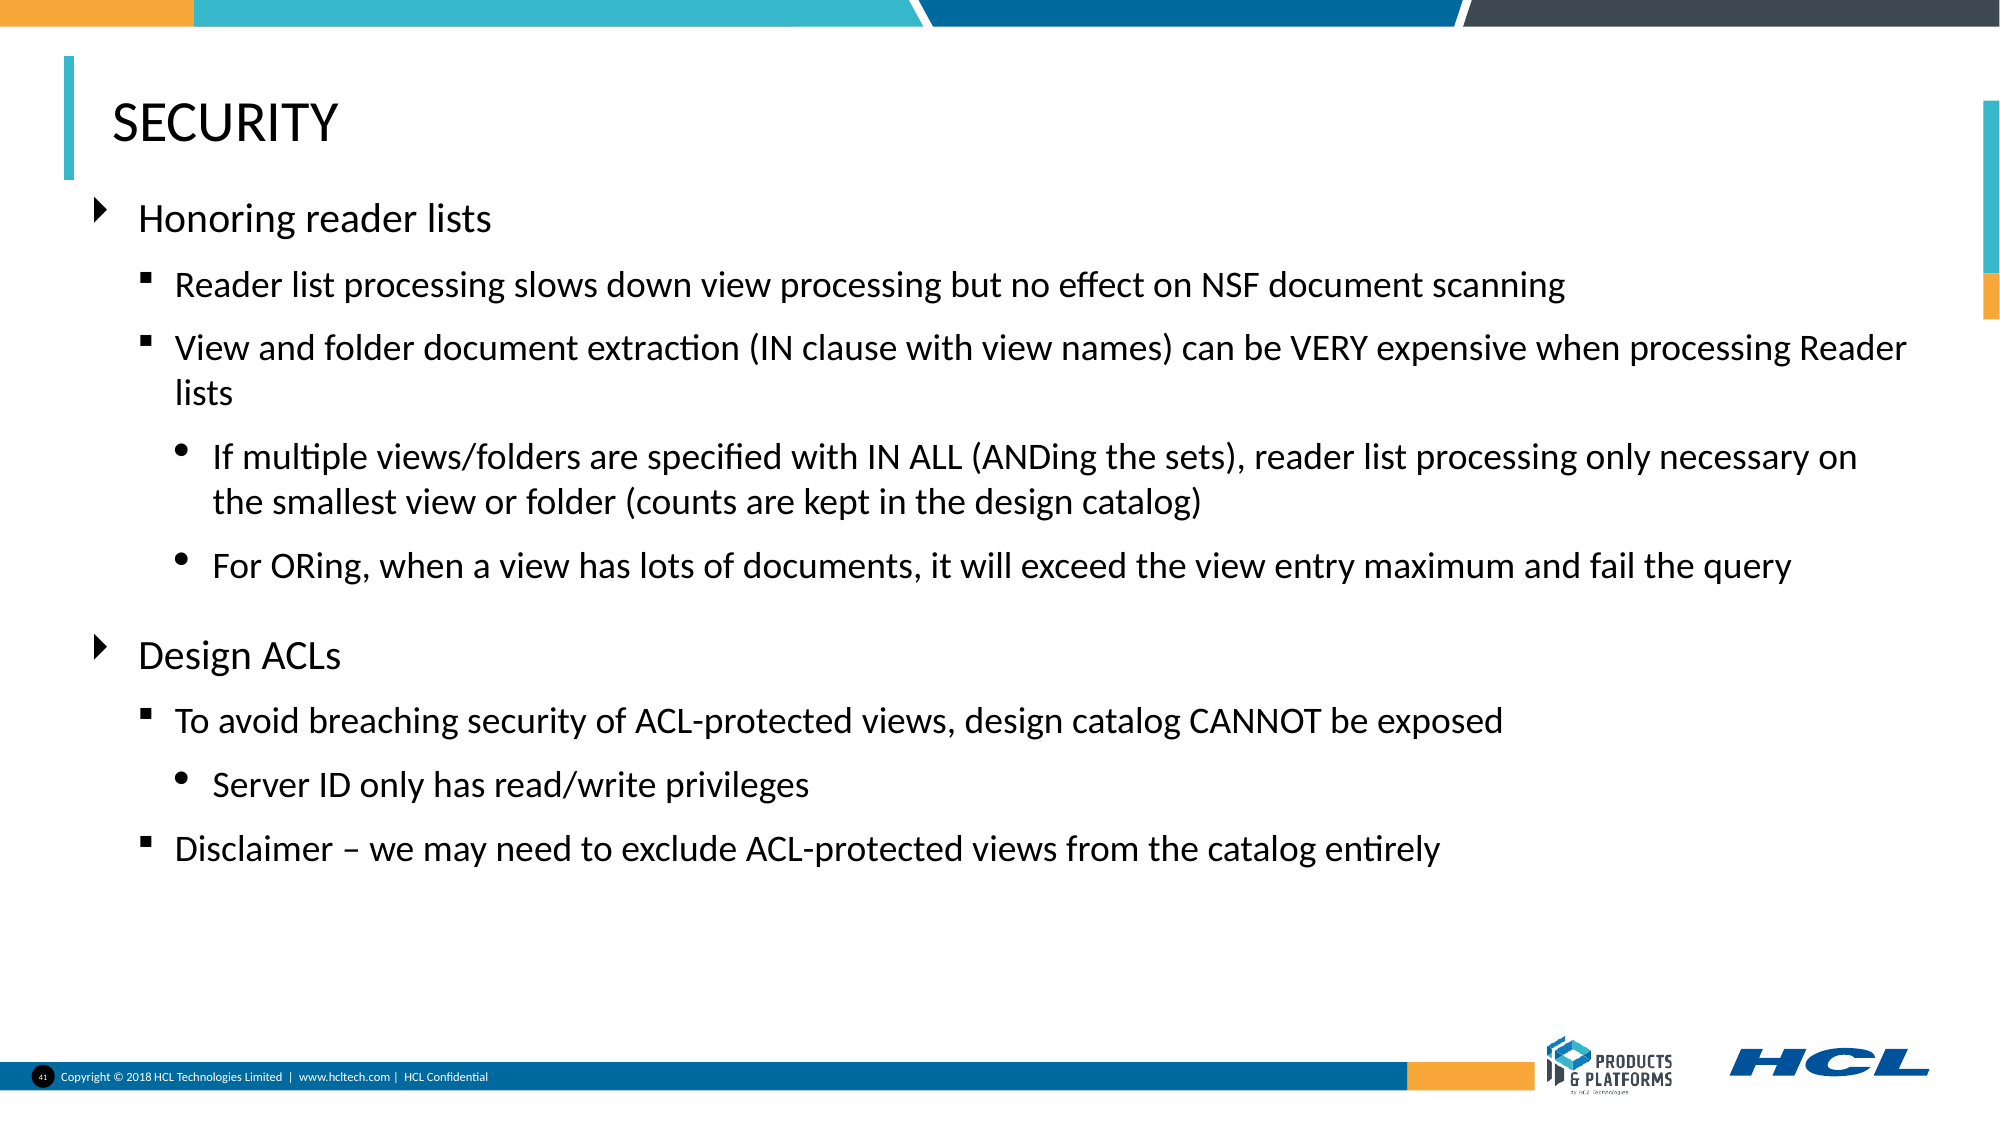

# SECURITY
Honoring reader lists
Reader list processing slows down view processing but no effect on NSF document scanning
View and folder document extraction (IN clause with view names) can be VERY expensive when processing Reader lists
If multiple views/folders are specified with IN ALL (ANDing the sets), reader list processing only necessary on the smallest view or folder (counts are kept in the design catalog)
For ORing, when a view has lots of documents, it will exceed the view entry maximum and fail the query
Design ACLs
To avoid breaching security of ACL-protected views, design catalog CANNOT be exposed
Server ID only has read/write privileges
Disclaimer – we may need to exclude ACL-protected views from the catalog entirely